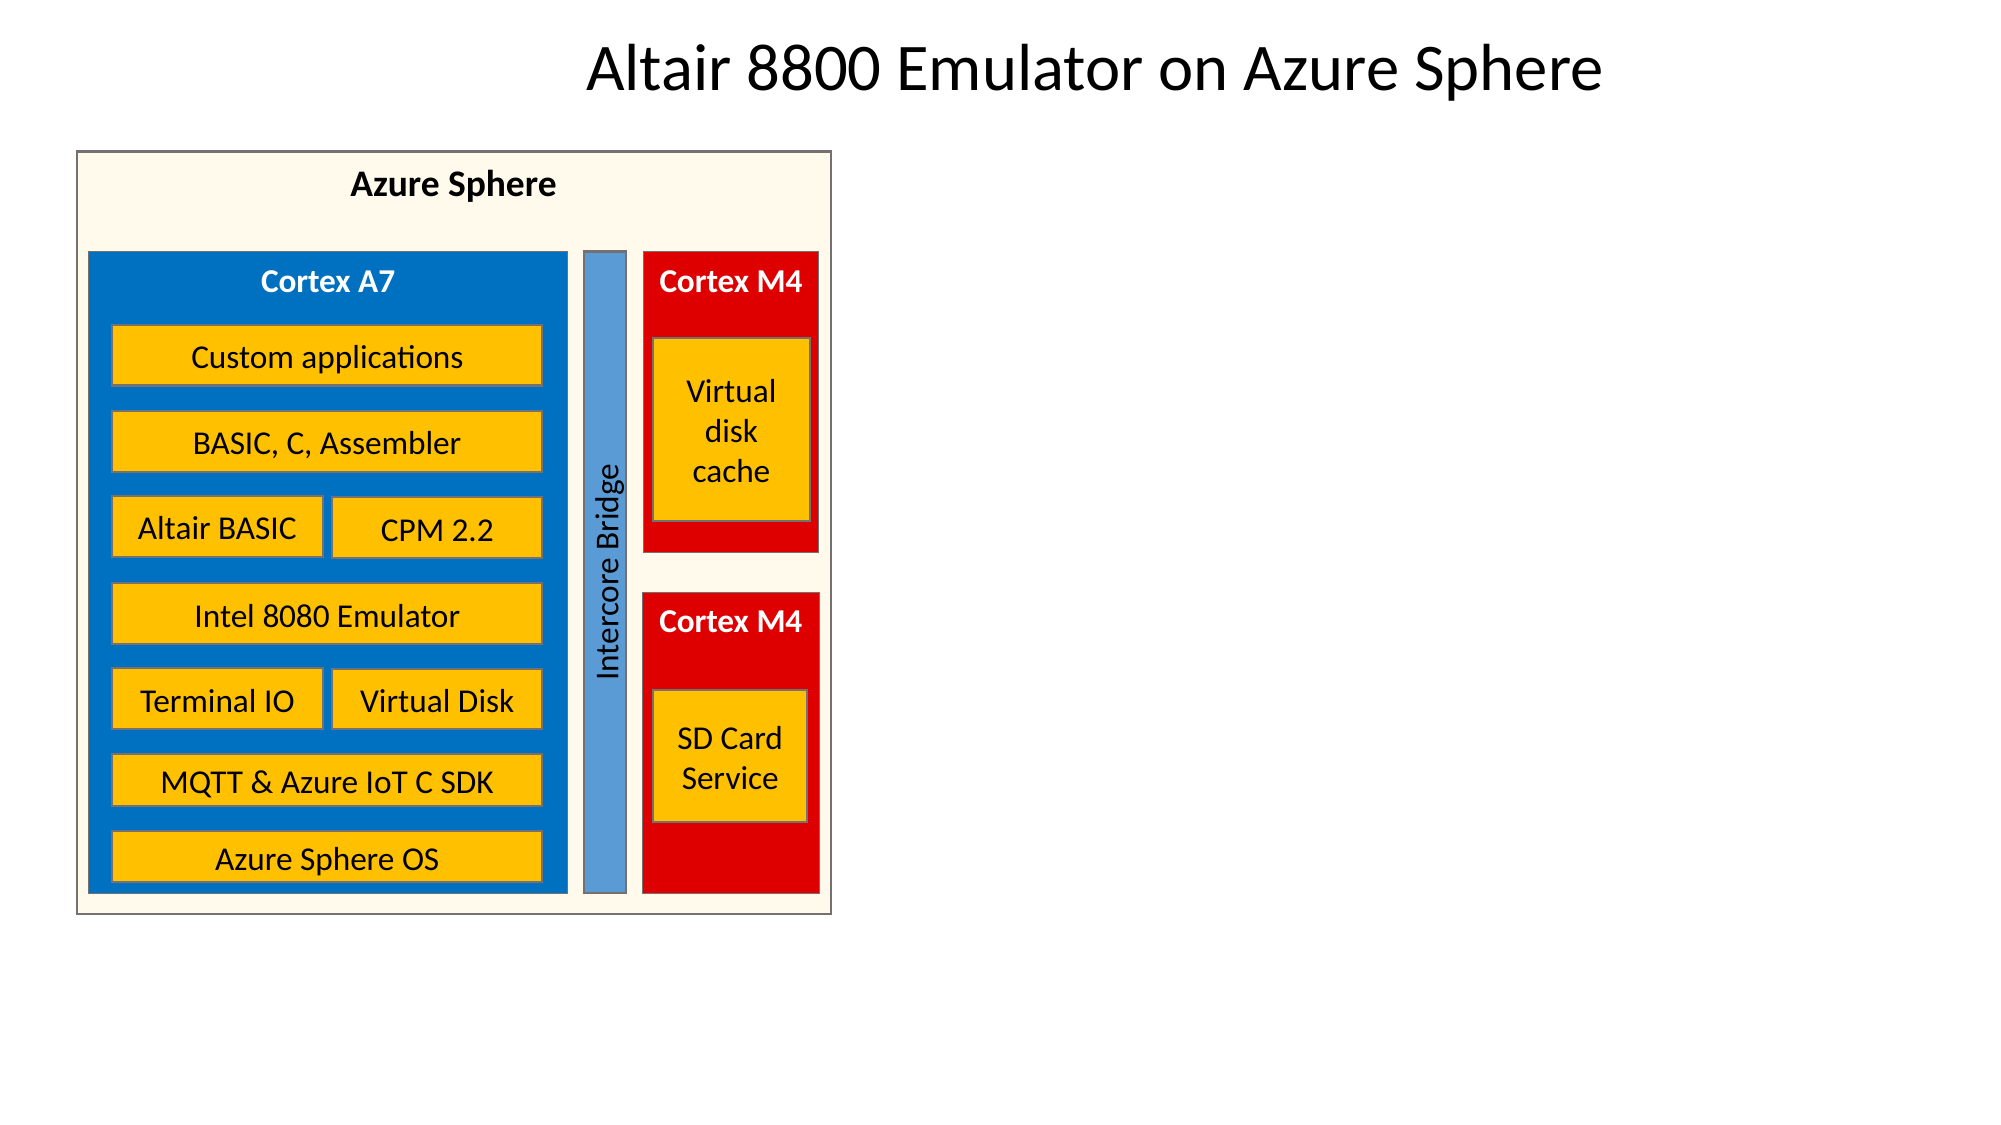

Altair 8800 Emulator on Azure Sphere
Azure Sphere
Cortex A7
Intercore Bridge
Cortex M4
Custom applications
Virtual disk cache
BASIC, C, Assembler
Altair BASIC
CPM 2.2
Intel 8080 Emulator
Cortex M4
Terminal IO
Virtual Disk
SD Card
Service
MQTT & Azure IoT C SDK
Azure Sphere OS